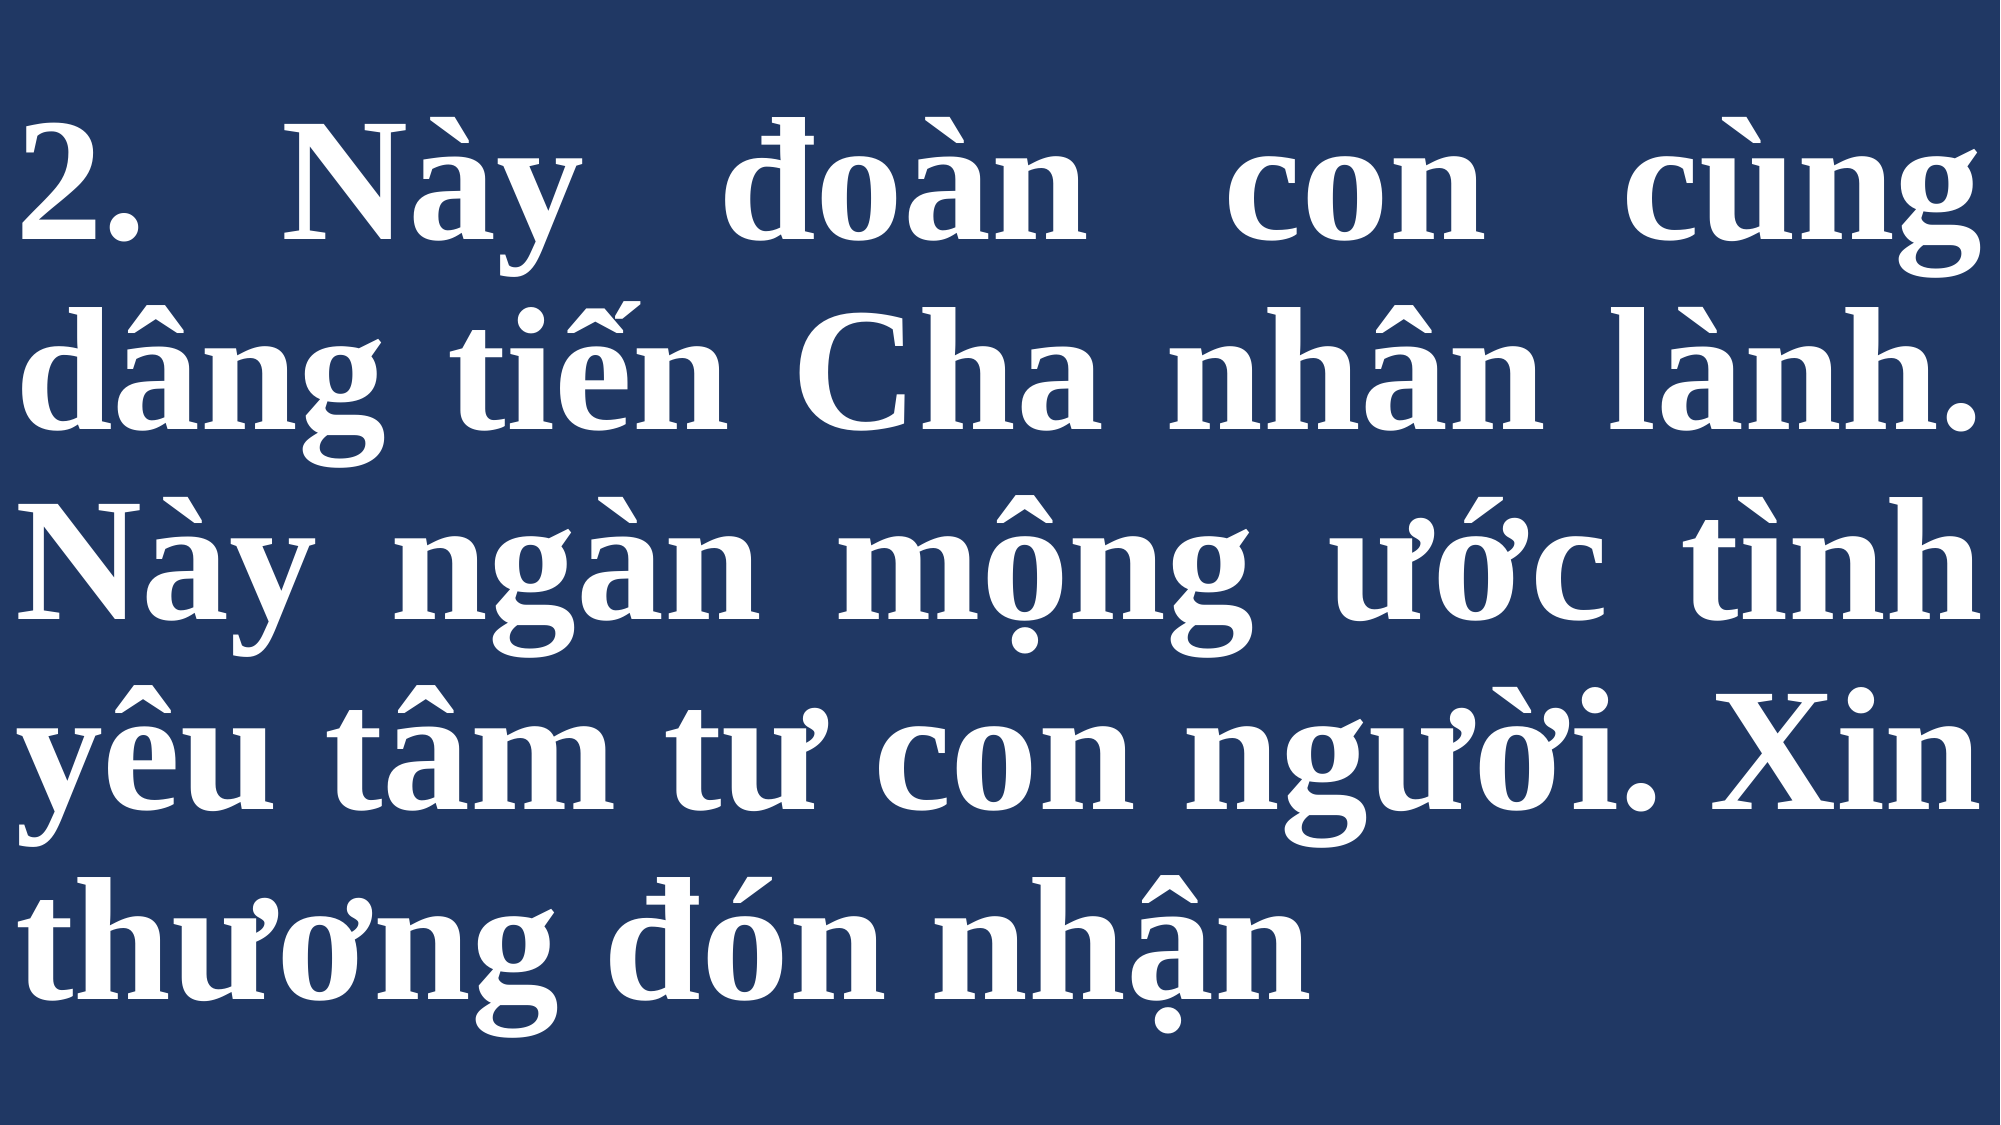

# 2. Này đoàn con cùng dâng tiến Cha nhân lành. Này ngàn mộng ước tình yêu tâm tư con người. Xin thương đón nhận